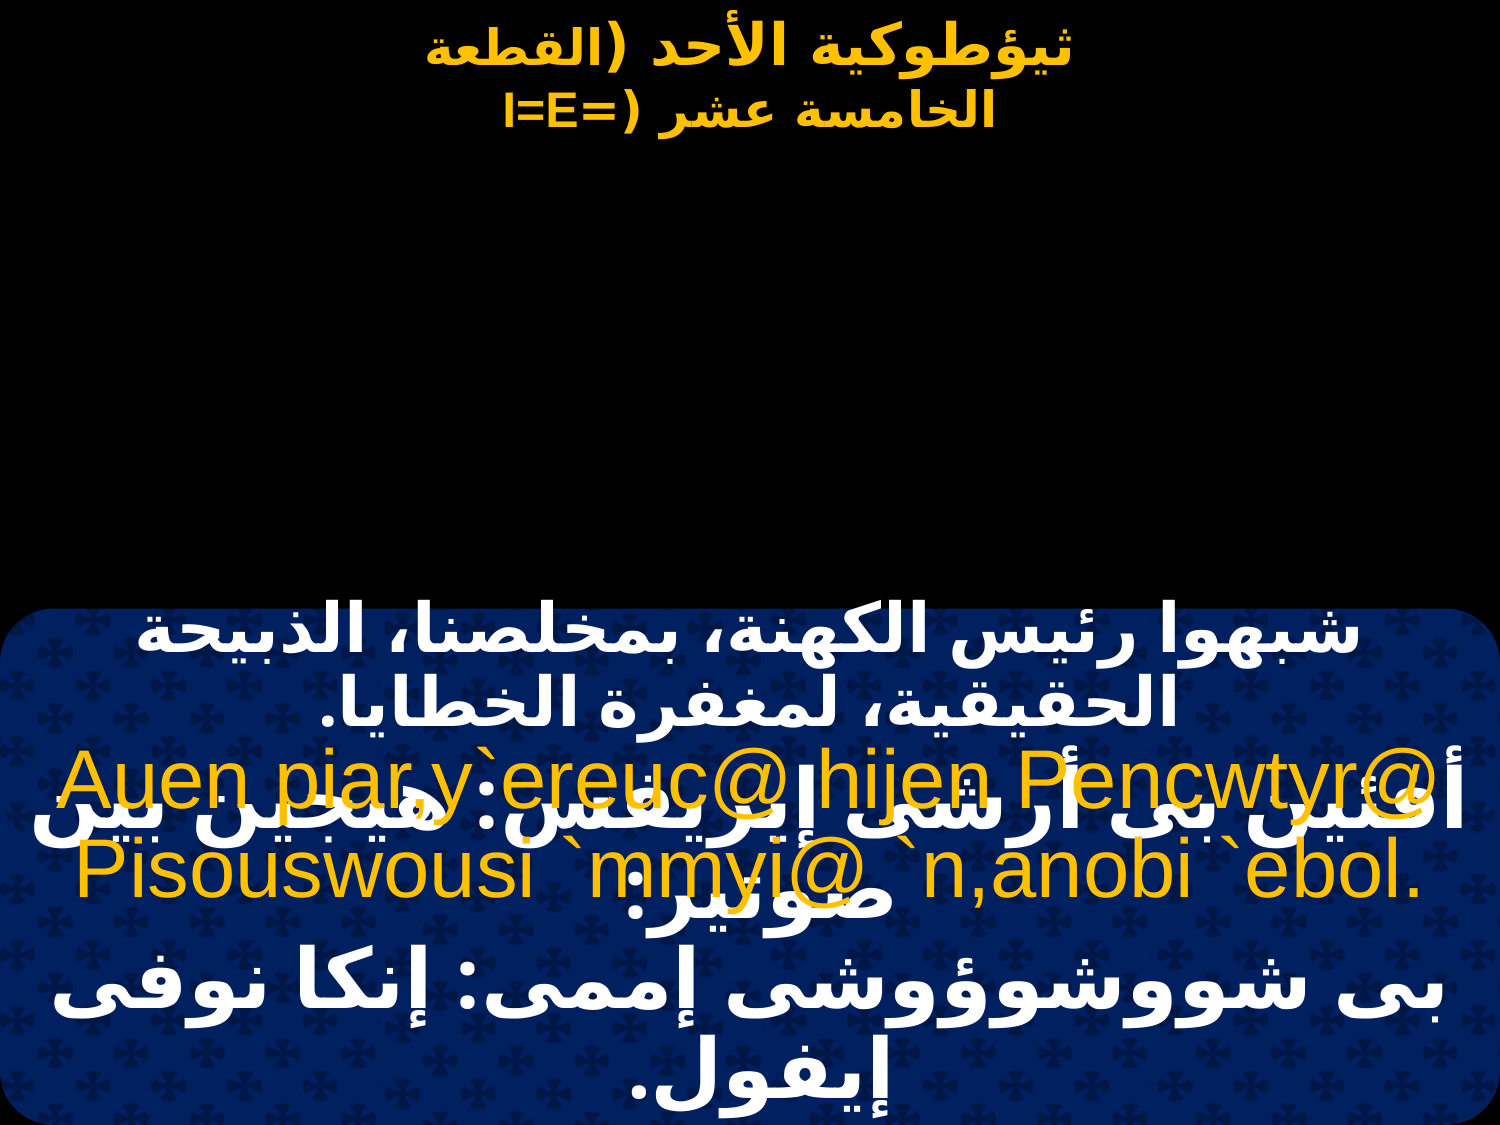

شبهوا رئيس الكهنة، بمخلصنا، الذبيحة الحقيقية، لمغفرة الخطايا.
Auen piar,y`ereuc@ hijen Pencwtyr@ Pisouswousi `mmyi@ `n,anobi `ebol.
أفئين بى أرشى إيريفس: هيجين بين صوتير:
بى شووشوؤوشى إممى: إنكا نوفى إيفول.